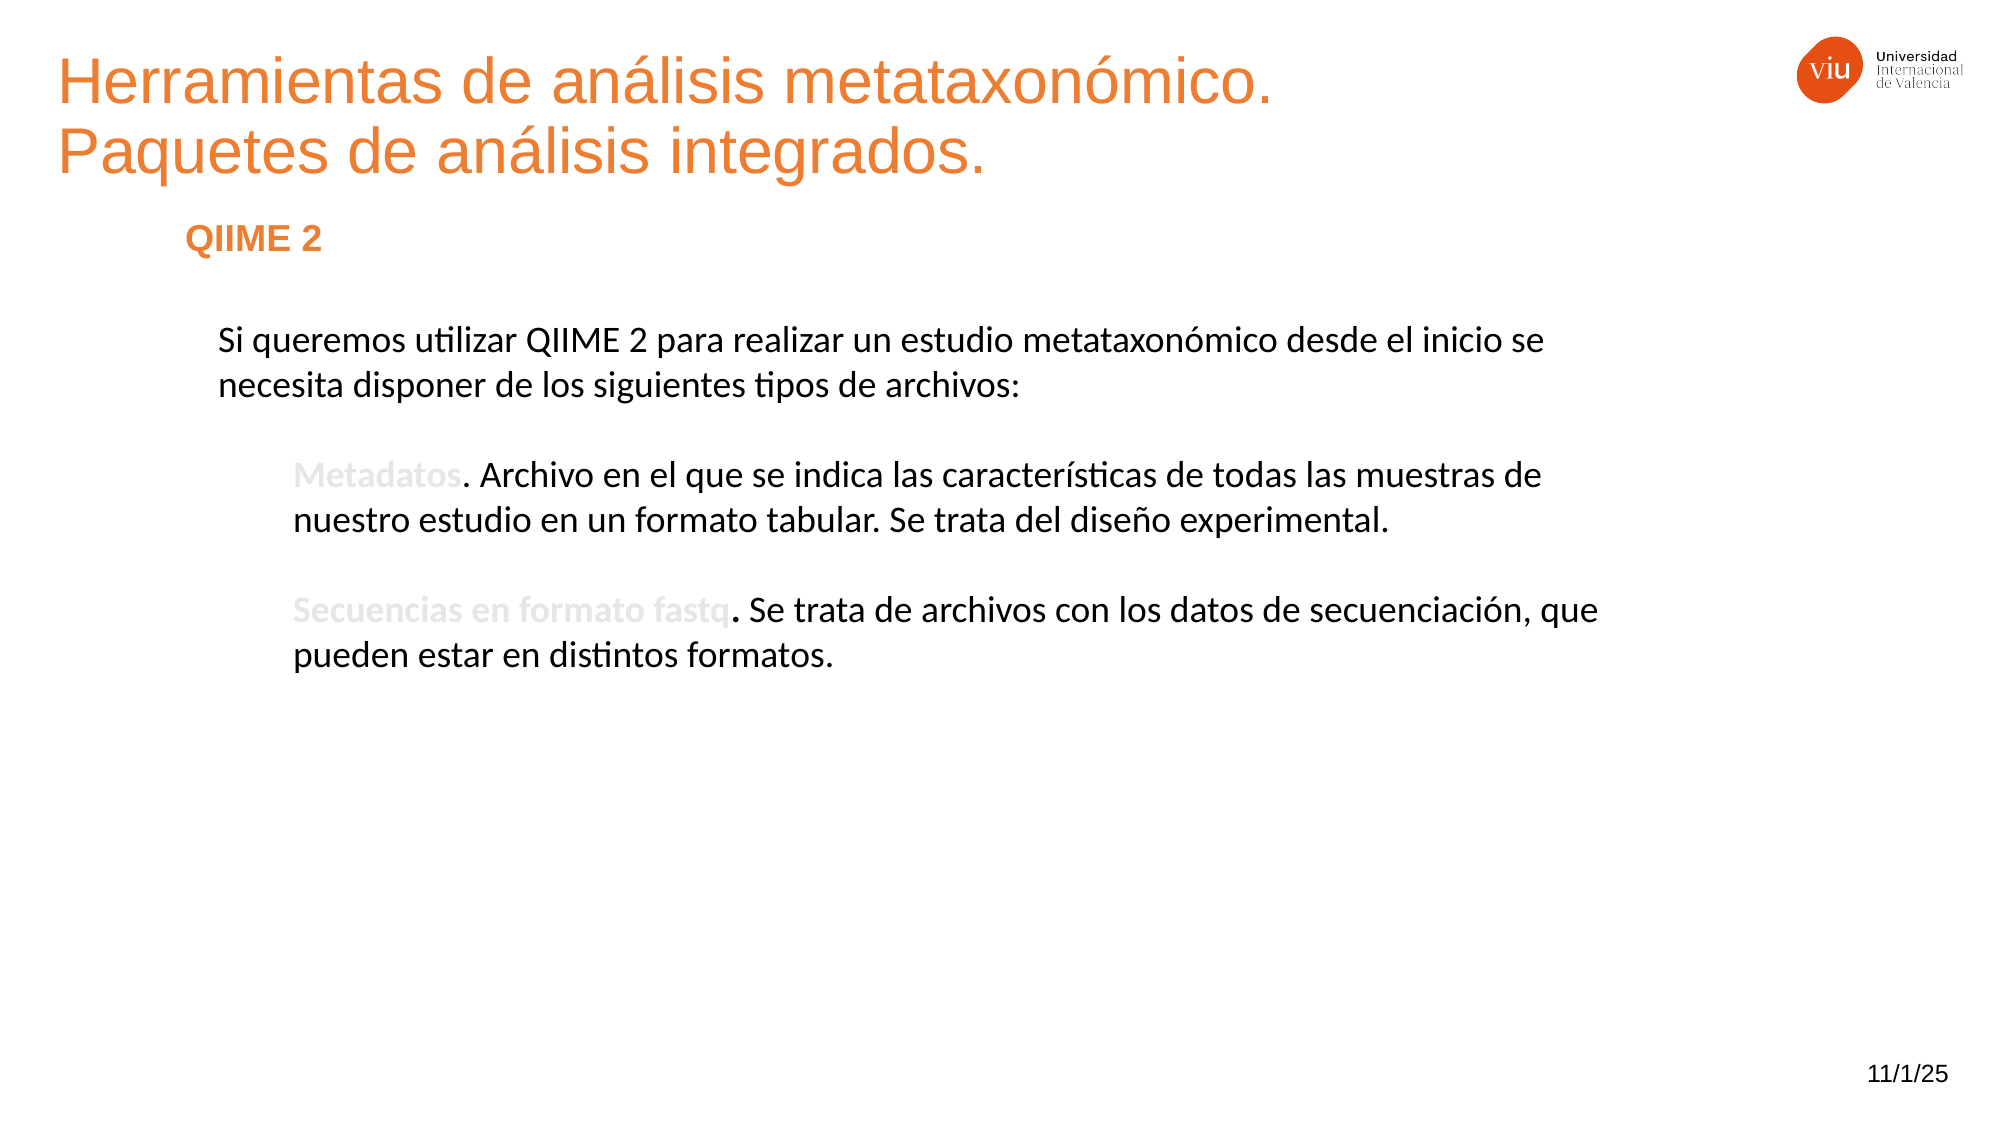

Herramientas de análisis metataxonómico. Paquetes de análisis integrados.
QIIME 2

Si queremos utilizar QIIME 2 para realizar un estudio metataxonómico desde el inicio se necesita disponer de los siguientes tipos de archivos:

Metadatos. Archivo en el que se indica las características de todas las muestras de nuestro estudio en un formato tabular. Se trata del diseño experimental.

Secuencias en formato fastq. Se trata de archivos con los datos de secuenciación, que pueden estar en distintos formatos.